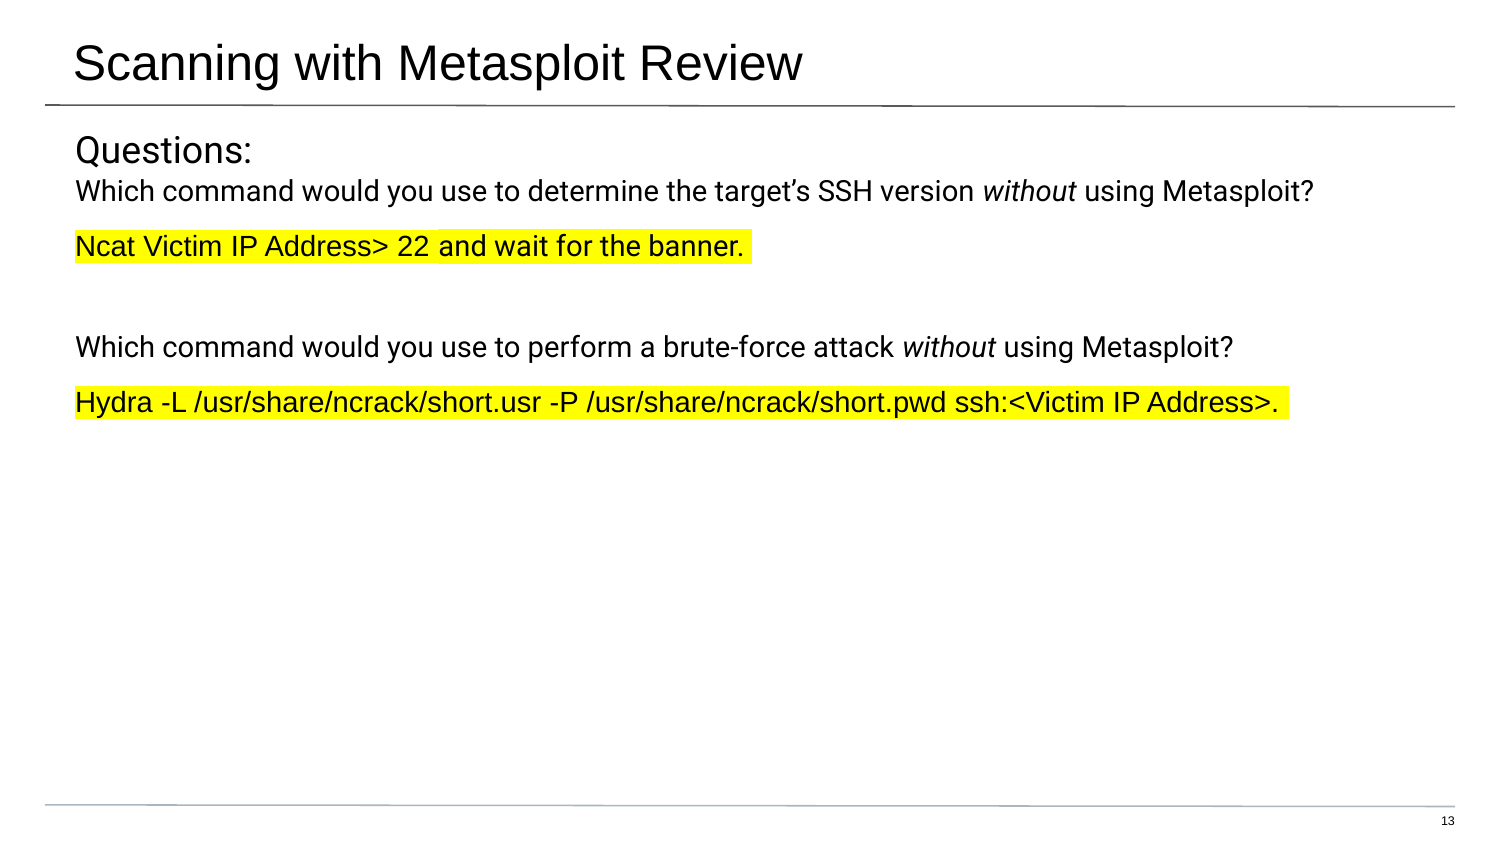

# Scanning with Metasploit Review
Questions:
Which command would you use to determine the target’s SSH version without using Metasploit?
Ncat Victim IP Address> 22 and wait for the banner.
Which command would you use to perform a brute-force attack without using Metasploit?
Hydra -L /usr/share/ncrack/short.usr -P /usr/share/ncrack/short.pwd ssh:<Victim IP Address>.

13